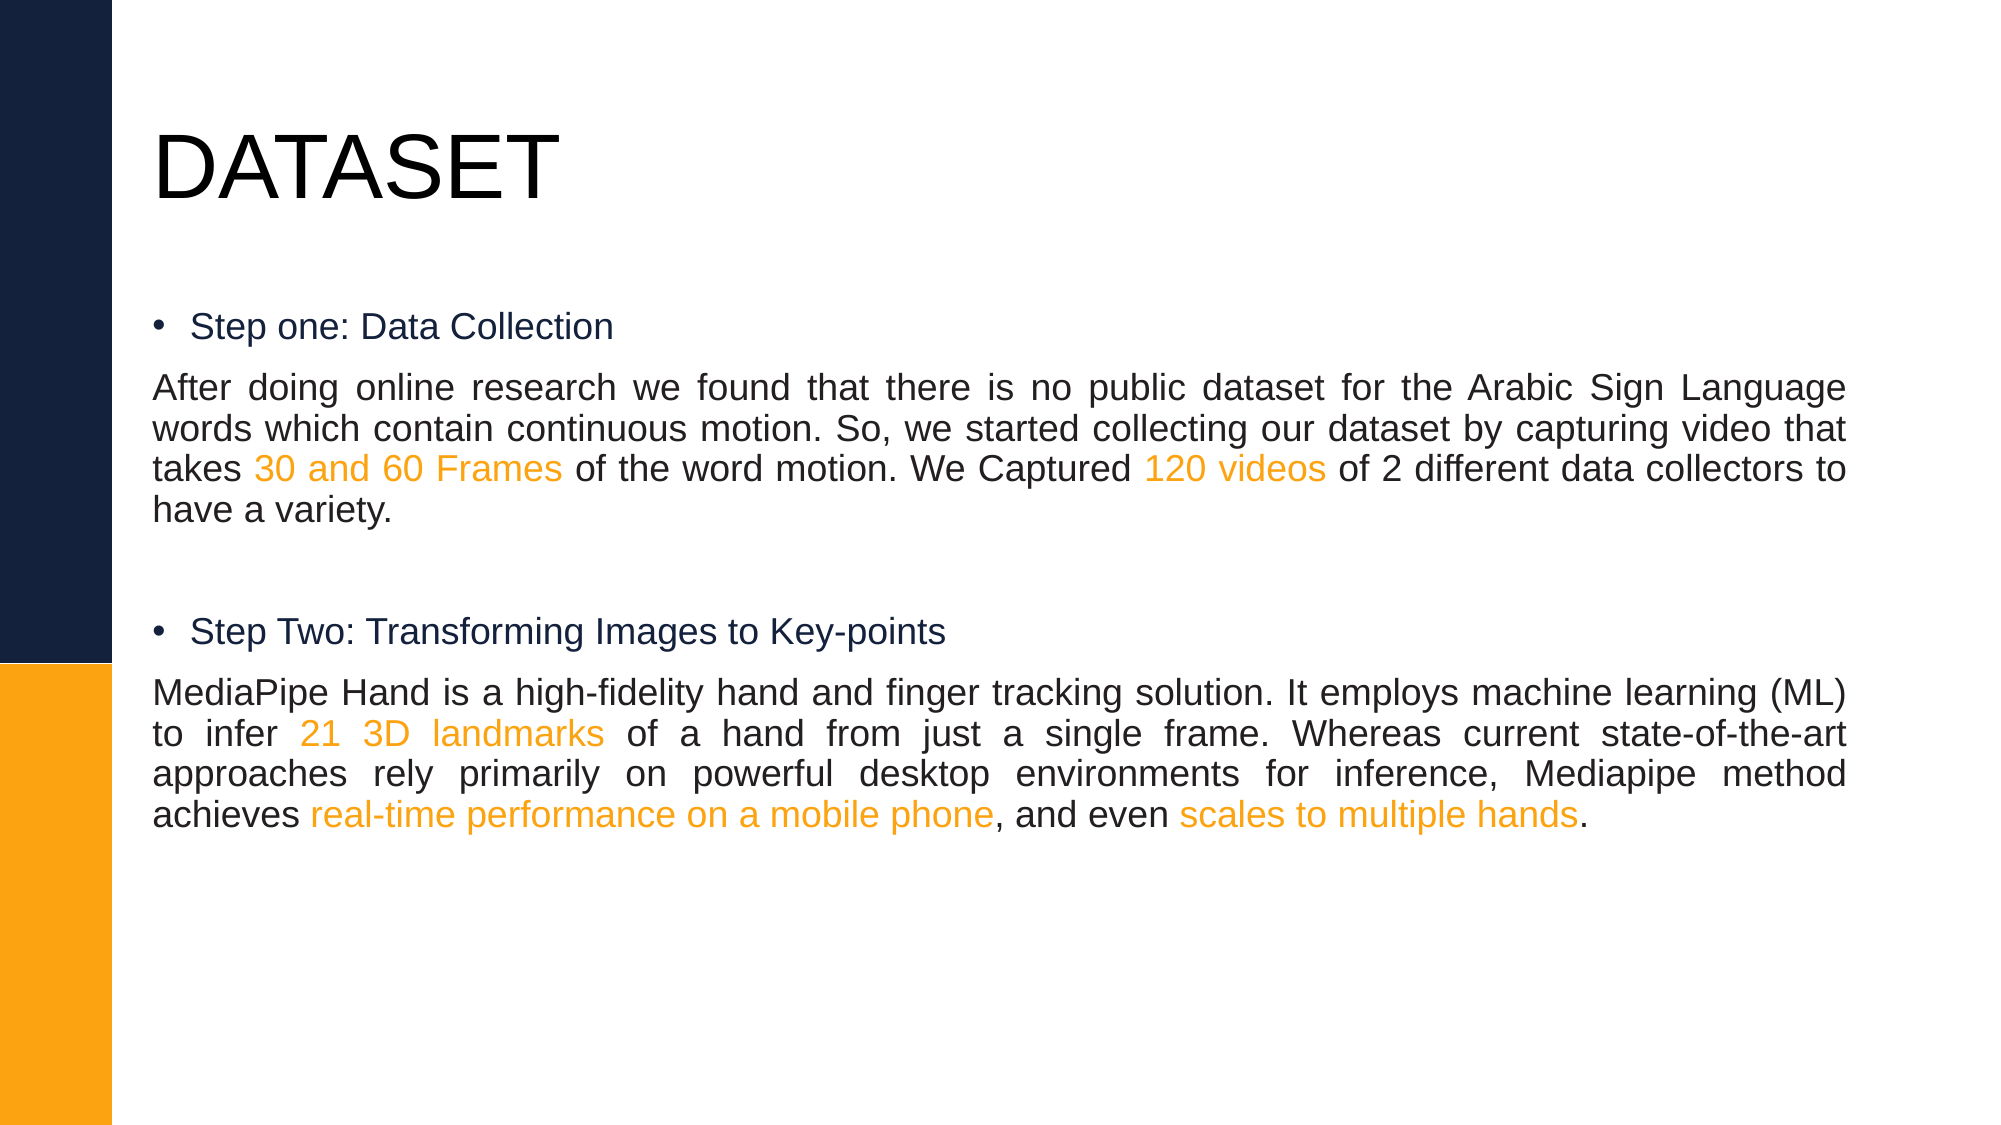

# DATASET
Step one: Data Collection
After doing online research we found that there is no public dataset for the Arabic Sign Language words which contain continuous motion. So, we started collecting our dataset by capturing video that takes 30 and 60 Frames of the word motion. We Captured 120 videos of 2 different data collectors to have a variety.

Step Two: Transforming Images to Key-points
MediaPipe Hand is a high-fidelity hand and finger tracking solution. It employs machine learning (ML) to infer 21 3D landmarks of a hand from just a single frame. Whereas current state-of-the-art
approaches rely primarily on powerful desktop environments for inference, Mediapipe method achieves real-time performance on a mobile phone, and even scales to multiple hands.